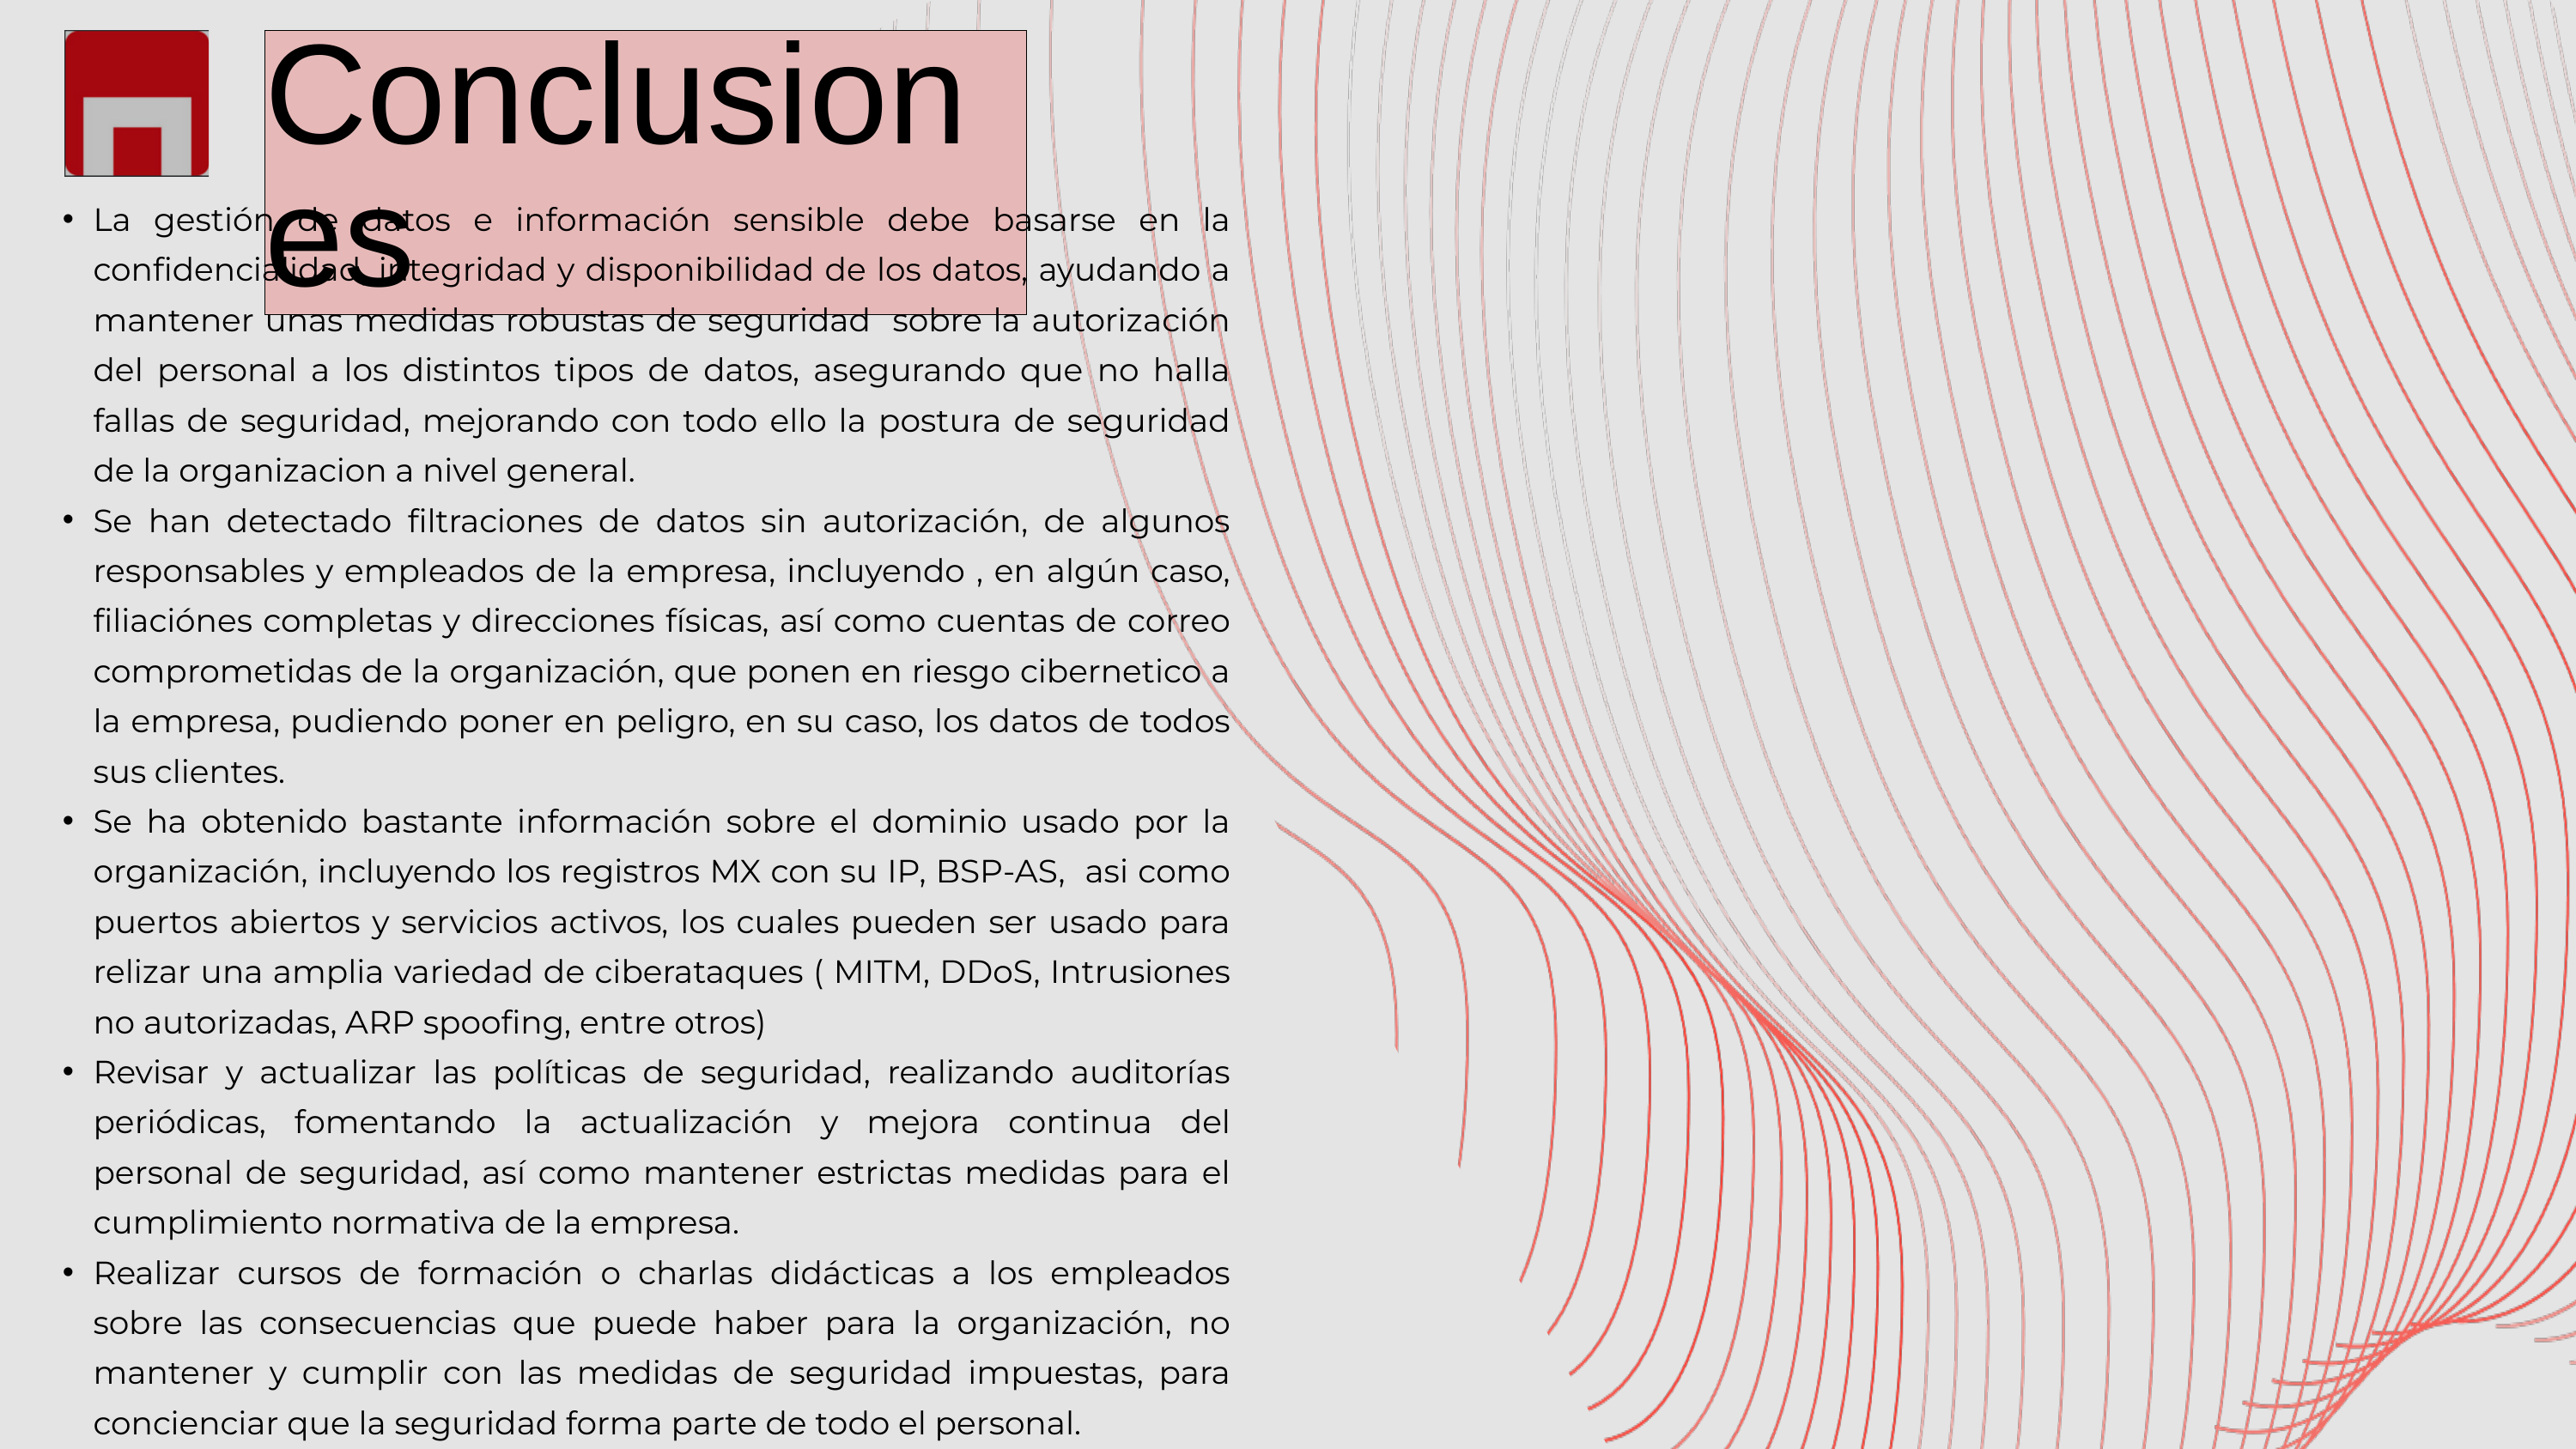

Conclusiones
La gestión de datos e información sensible debe basarse en la confidencialidad, integridad y disponibilidad de los datos, ayudando a mantener unas medidas robustas de seguridad  sobre la autorización del personal a los distintos tipos de datos, asegurando que no halla fallas de seguridad, mejorando con todo ello la postura de seguridad de la organizacion a nivel general.
Se han detectado filtraciones de datos sin autorización, de algunos responsables y empleados de la empresa, incluyendo , en algún caso, filiaciónes completas y direcciones físicas, así como cuentas de correo comprometidas de la organización, que ponen en riesgo cibernetico a la empresa, pudiendo poner en peligro, en su caso, los datos de todos sus clientes.
Se ha obtenido bastante información sobre el dominio usado por la organización, incluyendo los registros MX con su IP, BSP-AS,  asi como puertos abiertos y servicios activos, los cuales pueden ser usado para relizar una amplia variedad de ciberataques ( MITM, DDoS, Intrusiones no autorizadas, ARP spoofing, entre otros)
Revisar y actualizar las políticas de seguridad, realizando auditorías periódicas, fomentando la actualización y mejora continua del personal de seguridad, así como mantener estrictas medidas para el cumplimiento normativa de la empresa.
Realizar cursos de formación o charlas didácticas a los empleados sobre las consecuencias que puede haber para la organización, no mantener y cumplir con las medidas de seguridad impuestas, para concienciar que la seguridad forma parte de todo el personal.